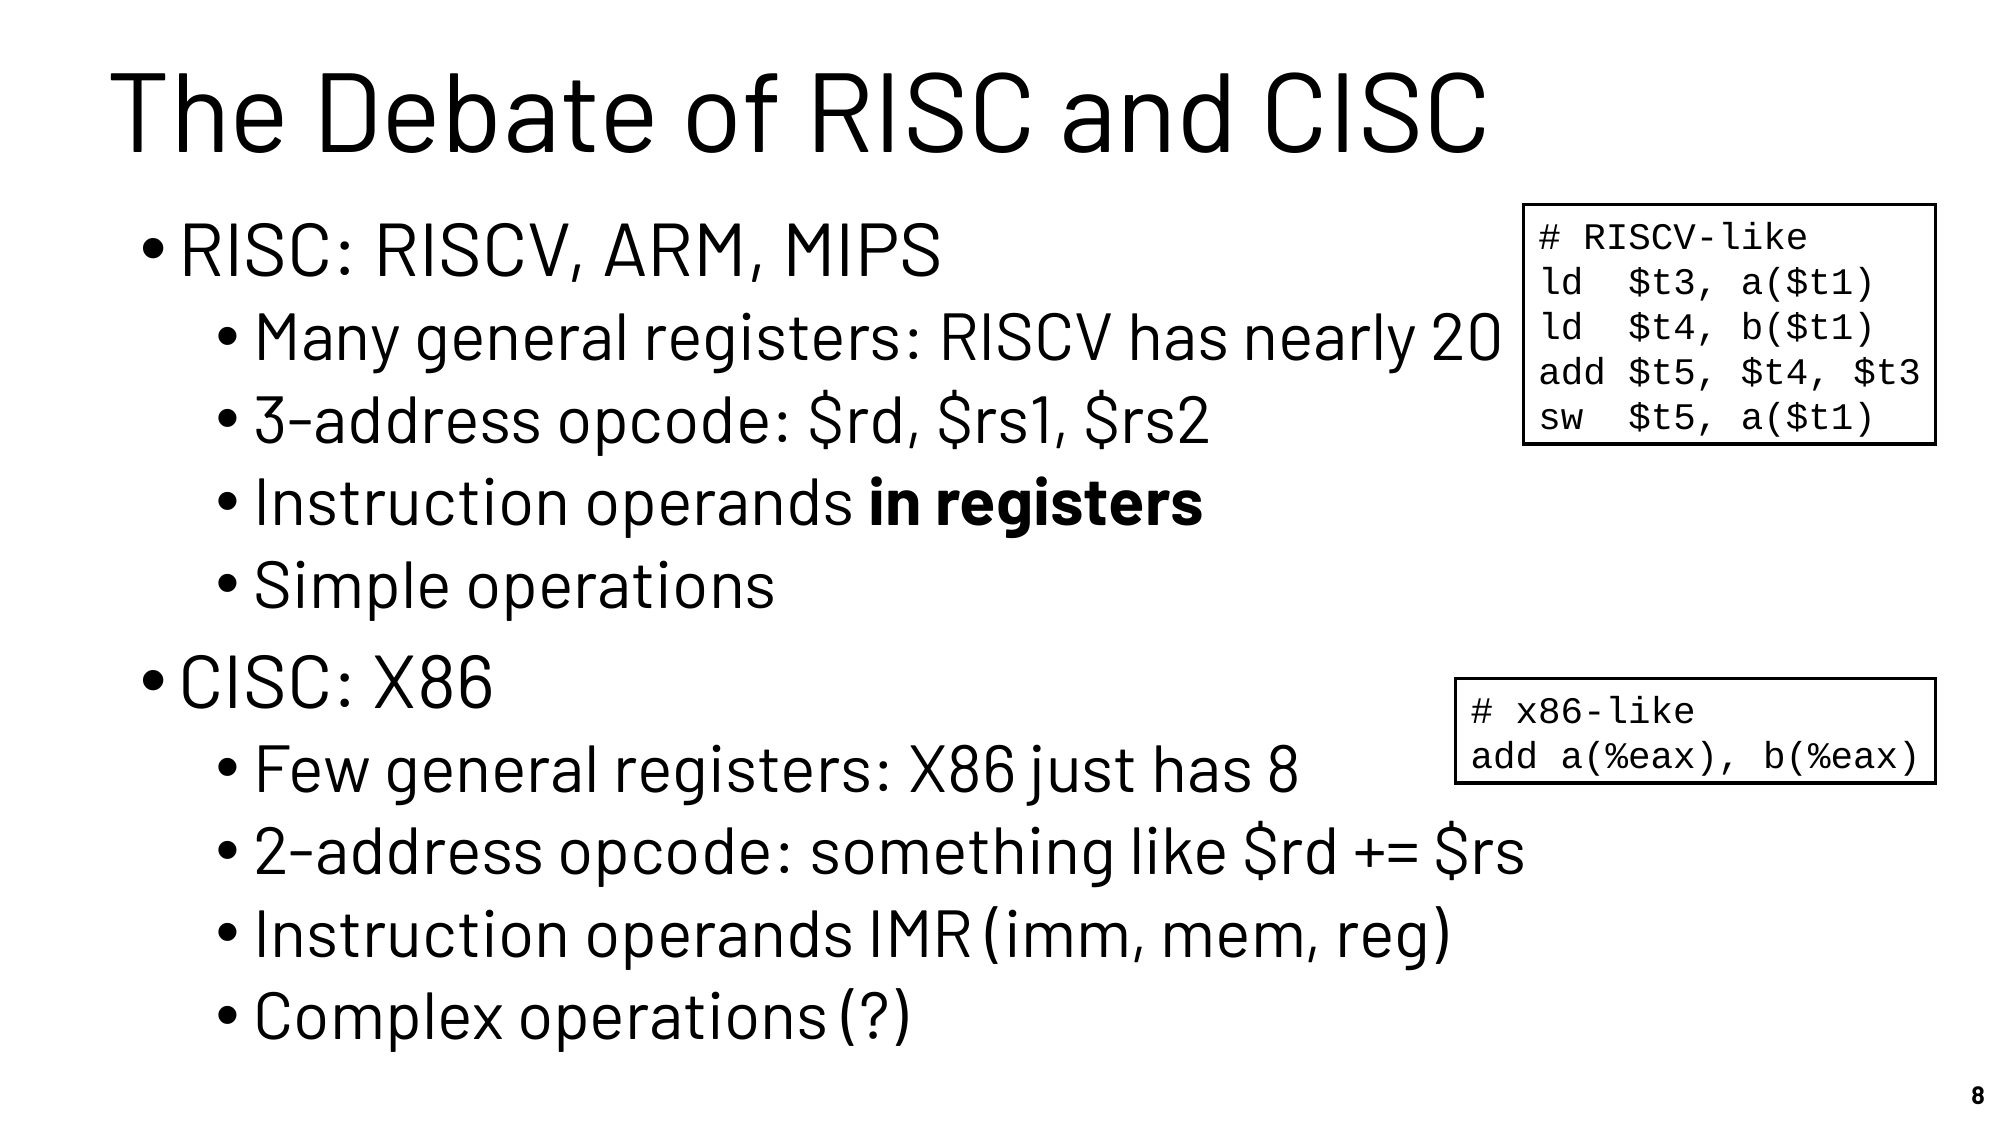

# The Debate of RISC and CISC
RISC: RISCV, ARM, MIPS
Many general registers: RISCV has nearly 20
3-address opcode: $rd, $rs1, $rs2
Instruction operands in registers
Simple operations
CISC: X86
Few general registers: X86 just has 8
2-address opcode: something like $rd += $rs
Instruction operands IMR (imm, mem, reg)
Complex operations (?)
# RISCV-like
ld  $t3, a($t1)
ld  $t4, b($t1)
add $t5, $t4, $t3
sw  $t5, a($t1)
# x86-like
add a(%eax), b(%eax)
8